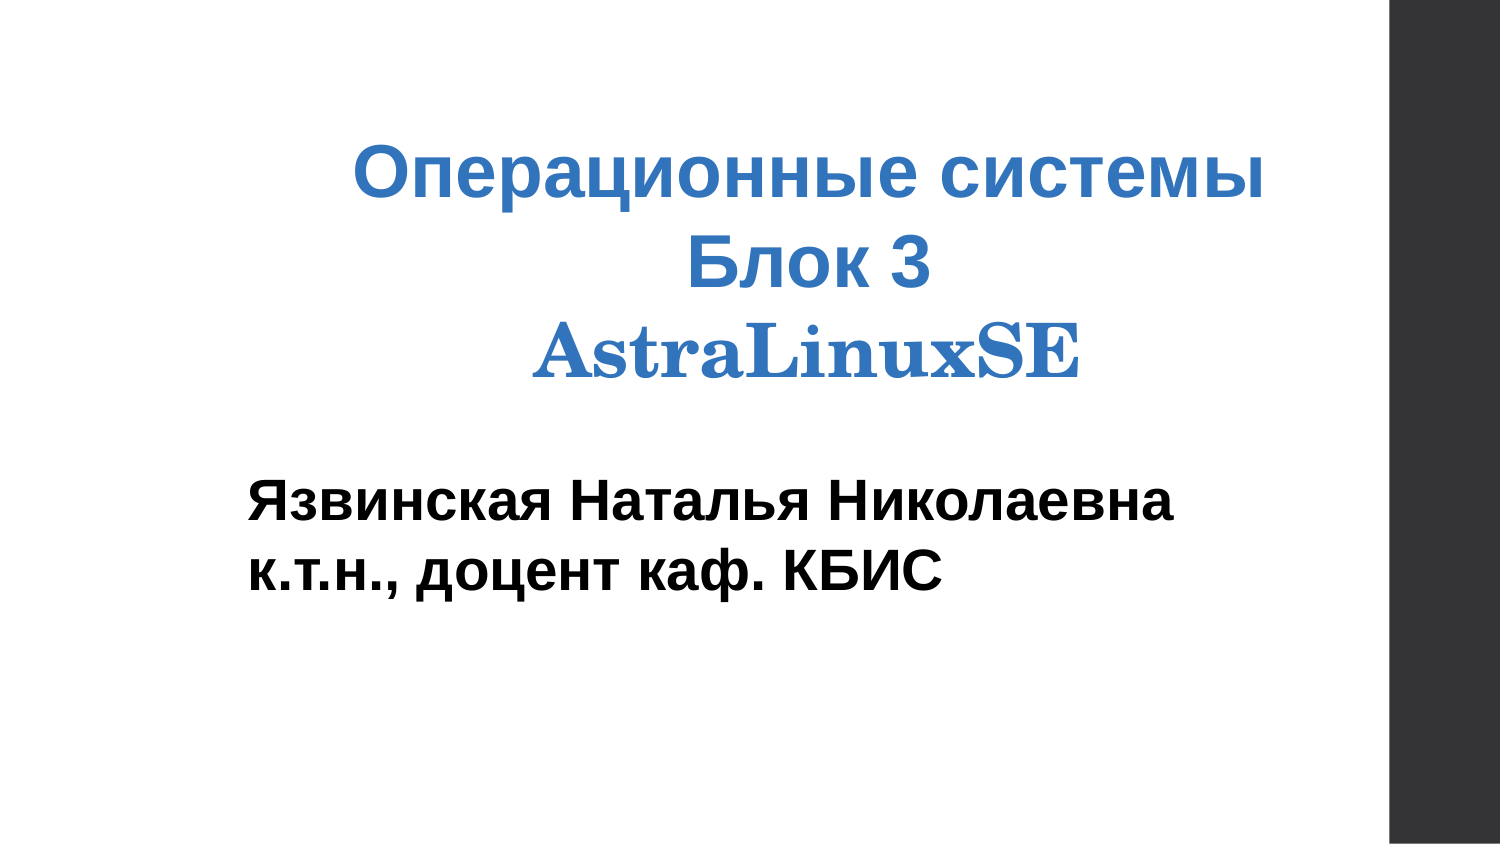

Операционные системы
Блок 3
AstraLinuxSE

Язвинская Наталья Николаевна
к.т.н., доцент каф. КБИС